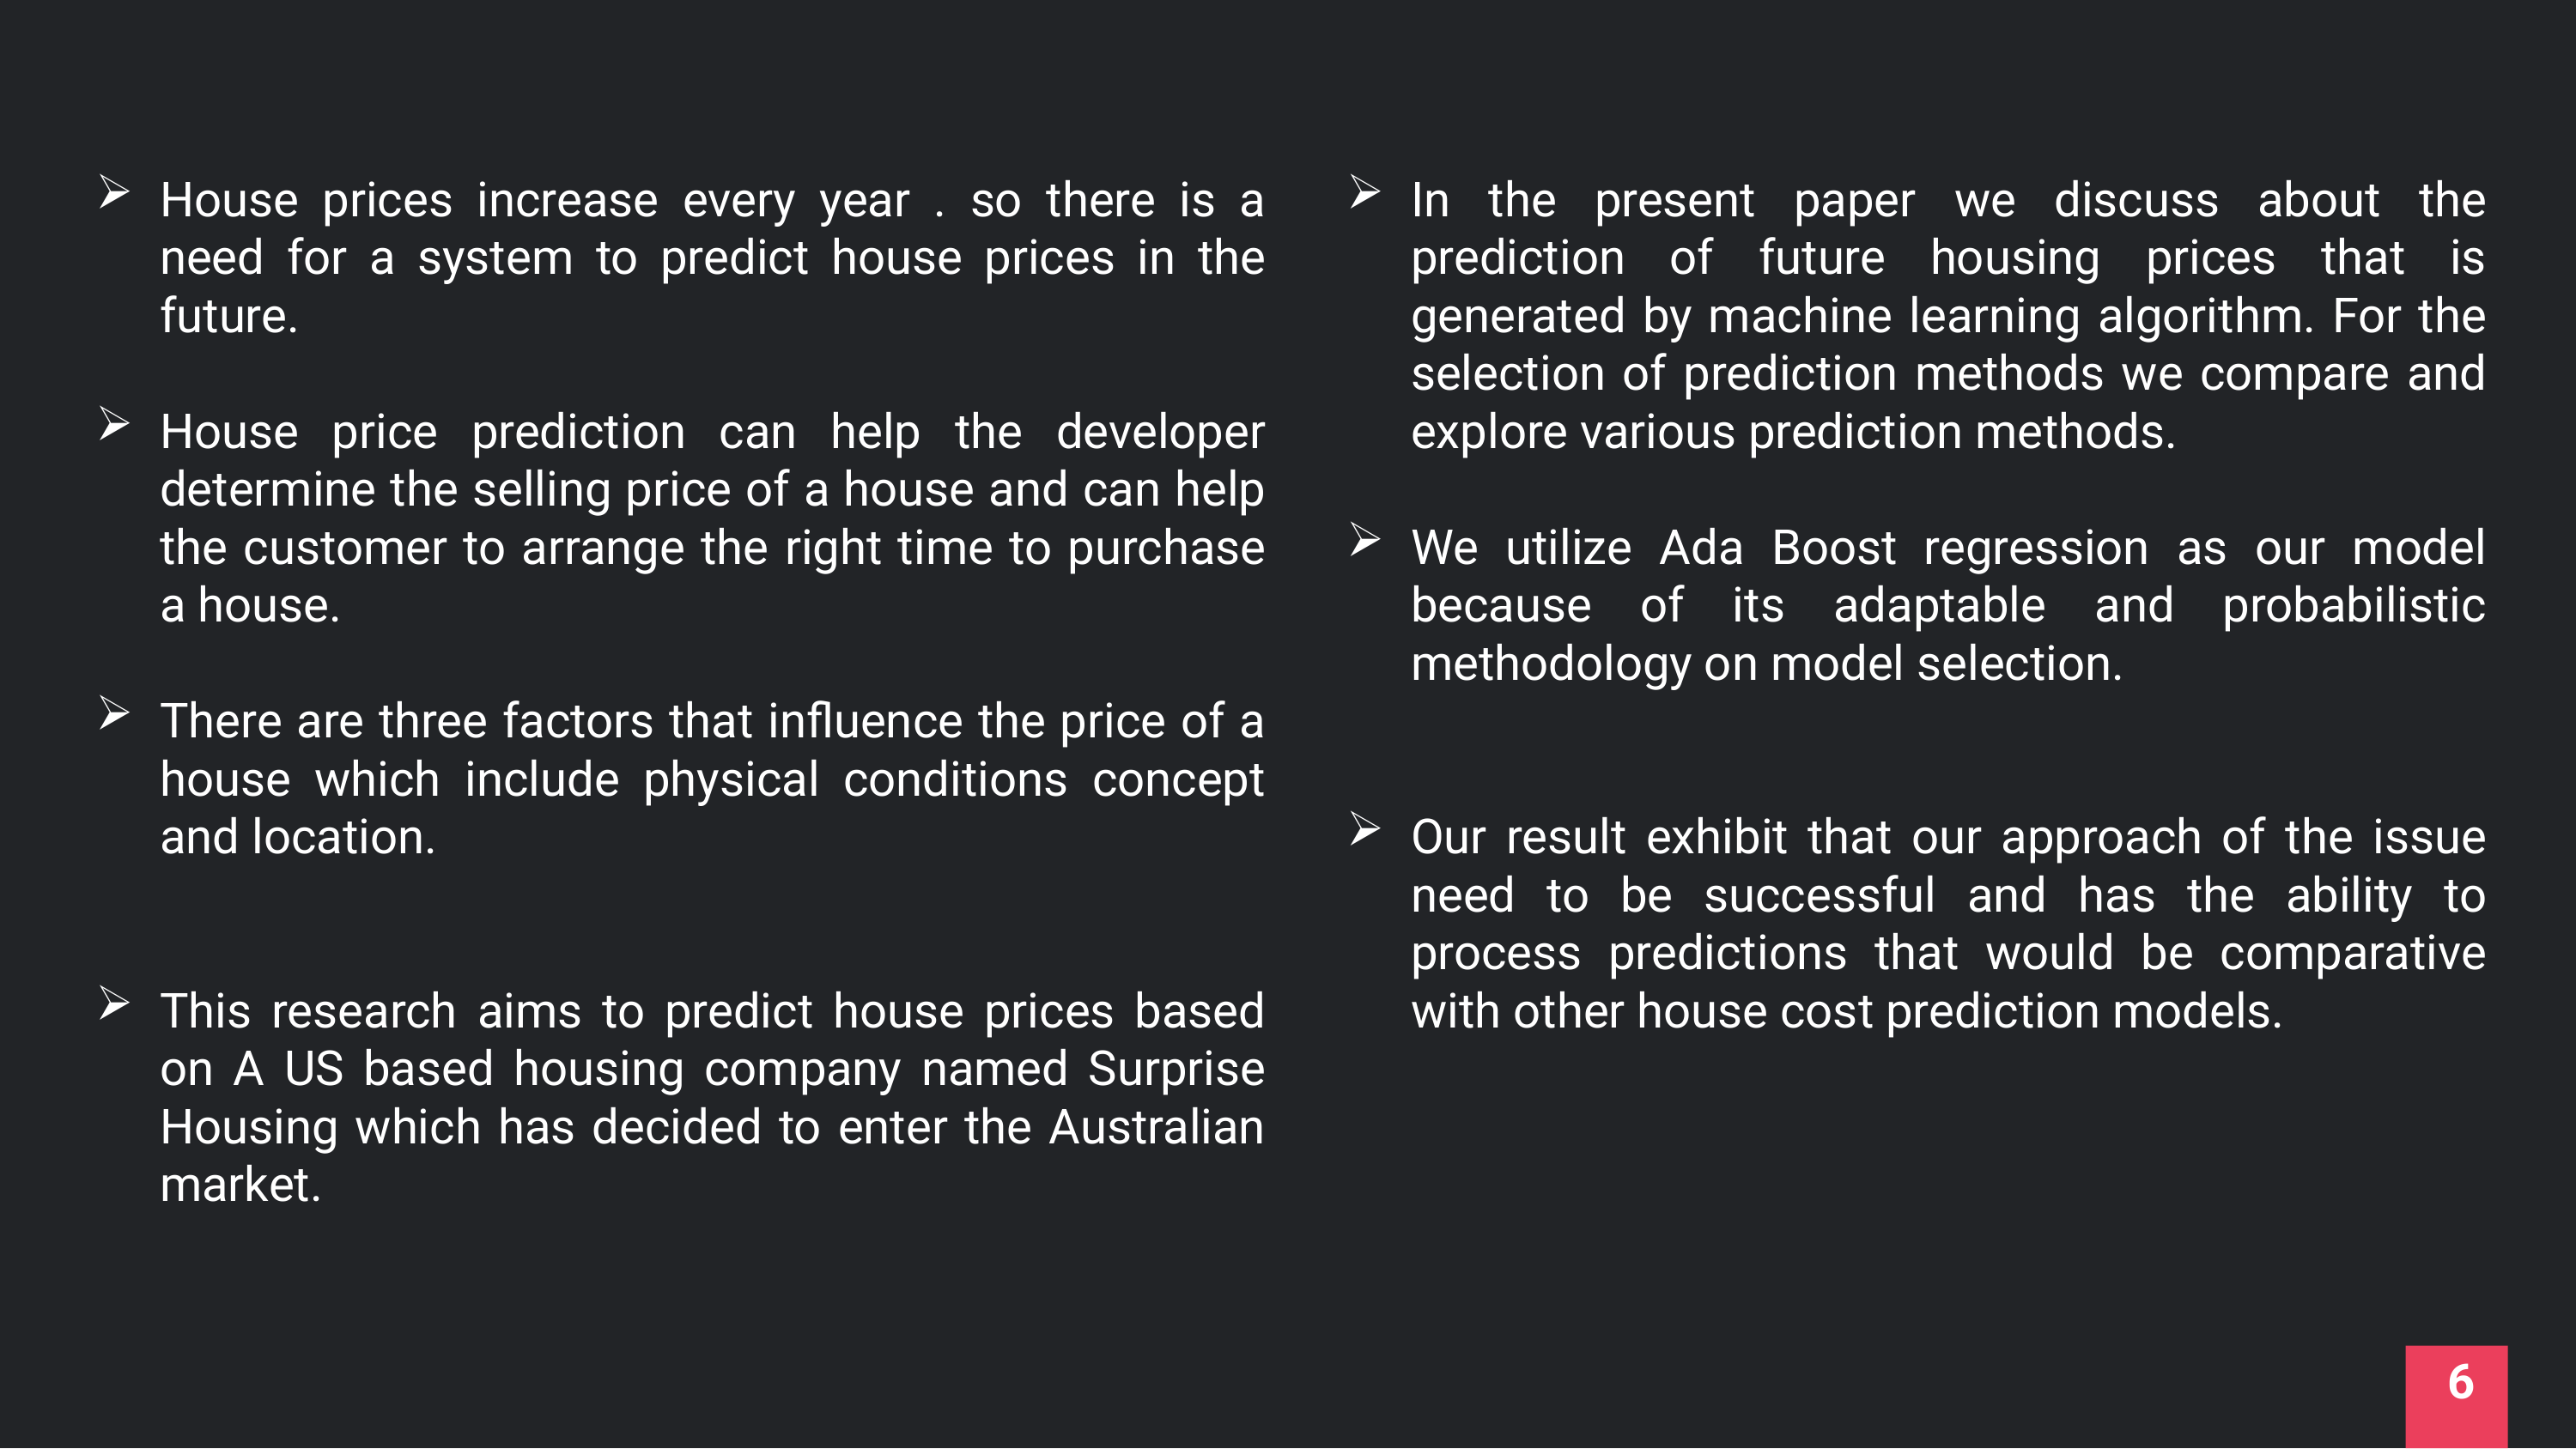

House prices increase every year . so there is a need for a system to predict house prices in the future.

House price prediction can help the developer determine the selling price of a house and can help the customer to arrange the right time to purchase a house.

There are three factors that influence the price of a house which include physical conditions concept and location.

This research aims to predict house prices based on A US based housing company named Surprise Housing which has decided to enter the Australian market.
In the present paper we discuss about the prediction of future housing prices that is generated by machine learning algorithm. For the selection of prediction methods we compare and explore various prediction methods.

We utilize Ada Boost regression as our model because of its adaptable and probabilistic methodology on model selection.

Our result exhibit that our approach of the issue need to be successful and has the ability to process predictions that would be comparative with other house cost prediction models.
6